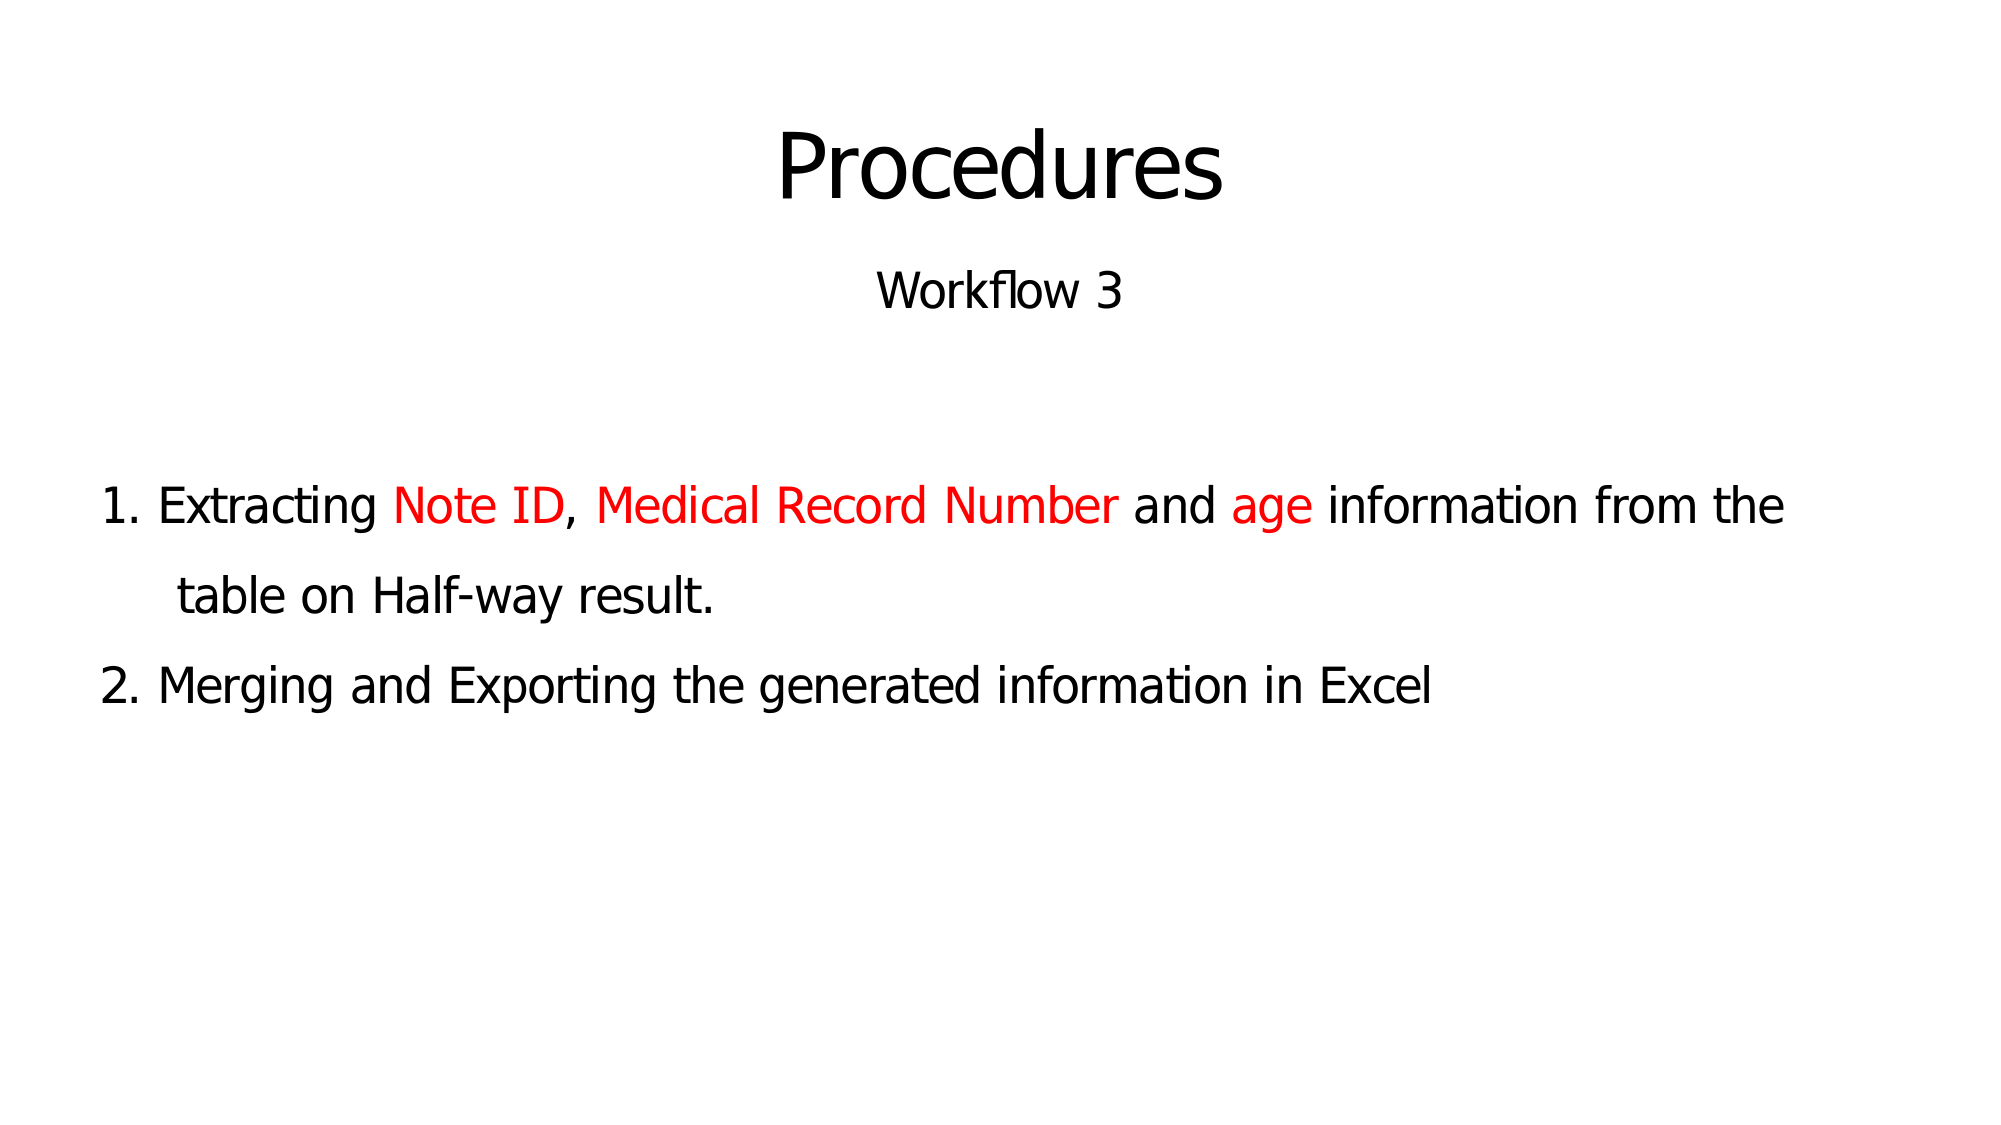

# Procedures
Workflow 3
1. Extracting Note ID, Medical Record Number and age information from the
     table on Half-way result.
2. Merging and Exporting the generated information in Excel